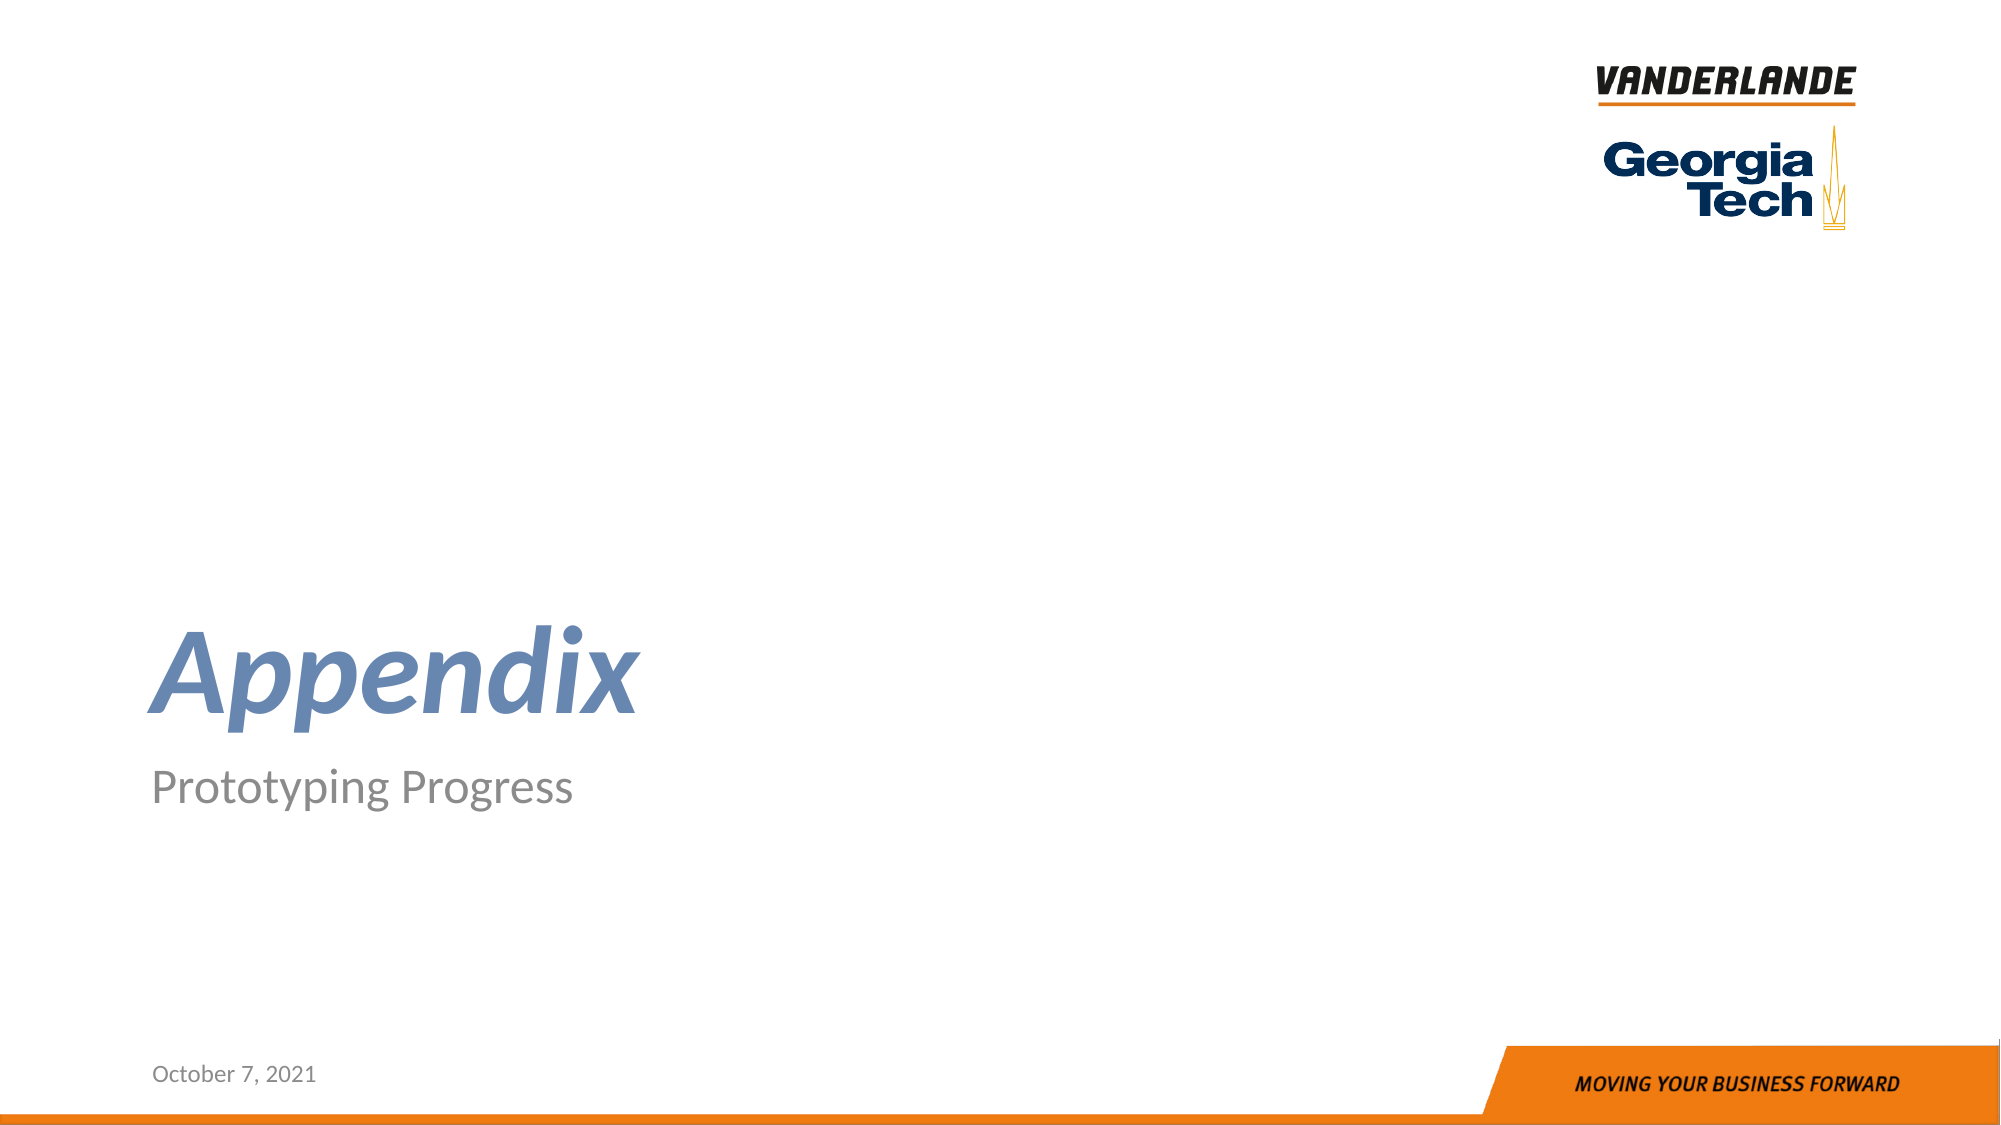

# Appendix
Prototyping Progress
October 7, 2021